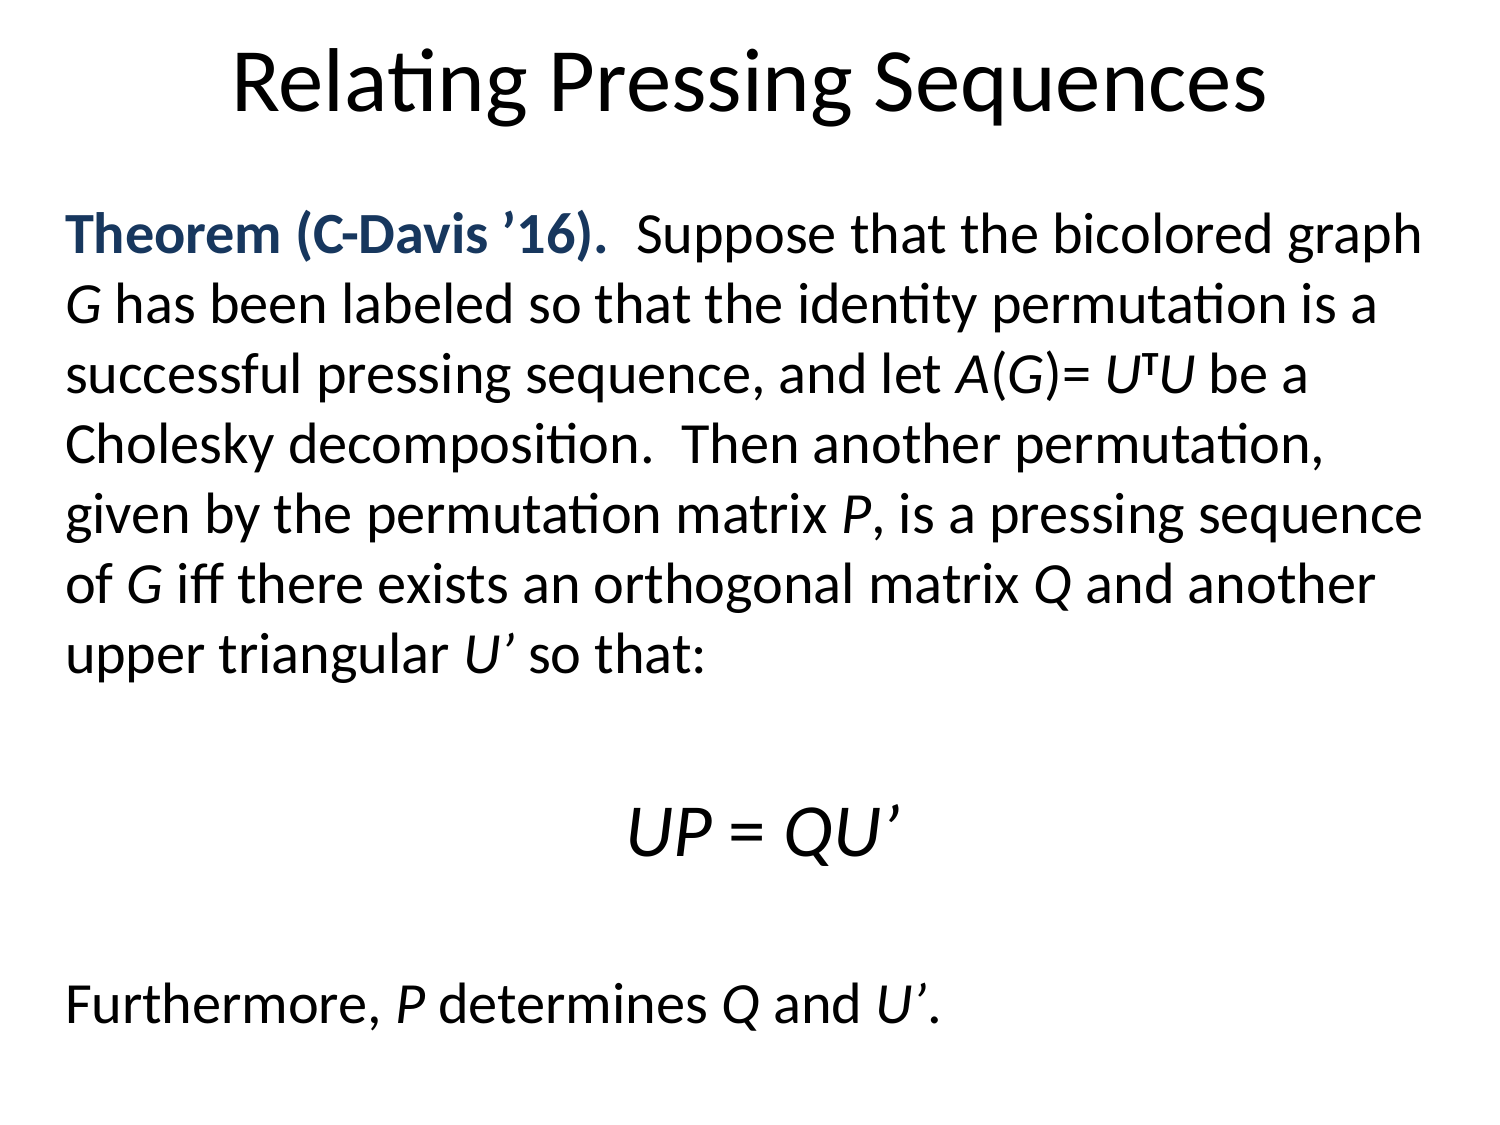

# Relating Pressing Sequences
Theorem (C-Davis ’16).  Suppose that the bicolored graph G has been labeled so that the identity permutation is a successful pressing sequence, and let A(G)= UTU be a Cholesky decomposition.  Then another permutation, given by the permutation matrix P, is a pressing sequence of G iff there exists an orthogonal matrix Q and another upper triangular U’ so that:

UP = QU’

Furthermore, P determines Q and U’.